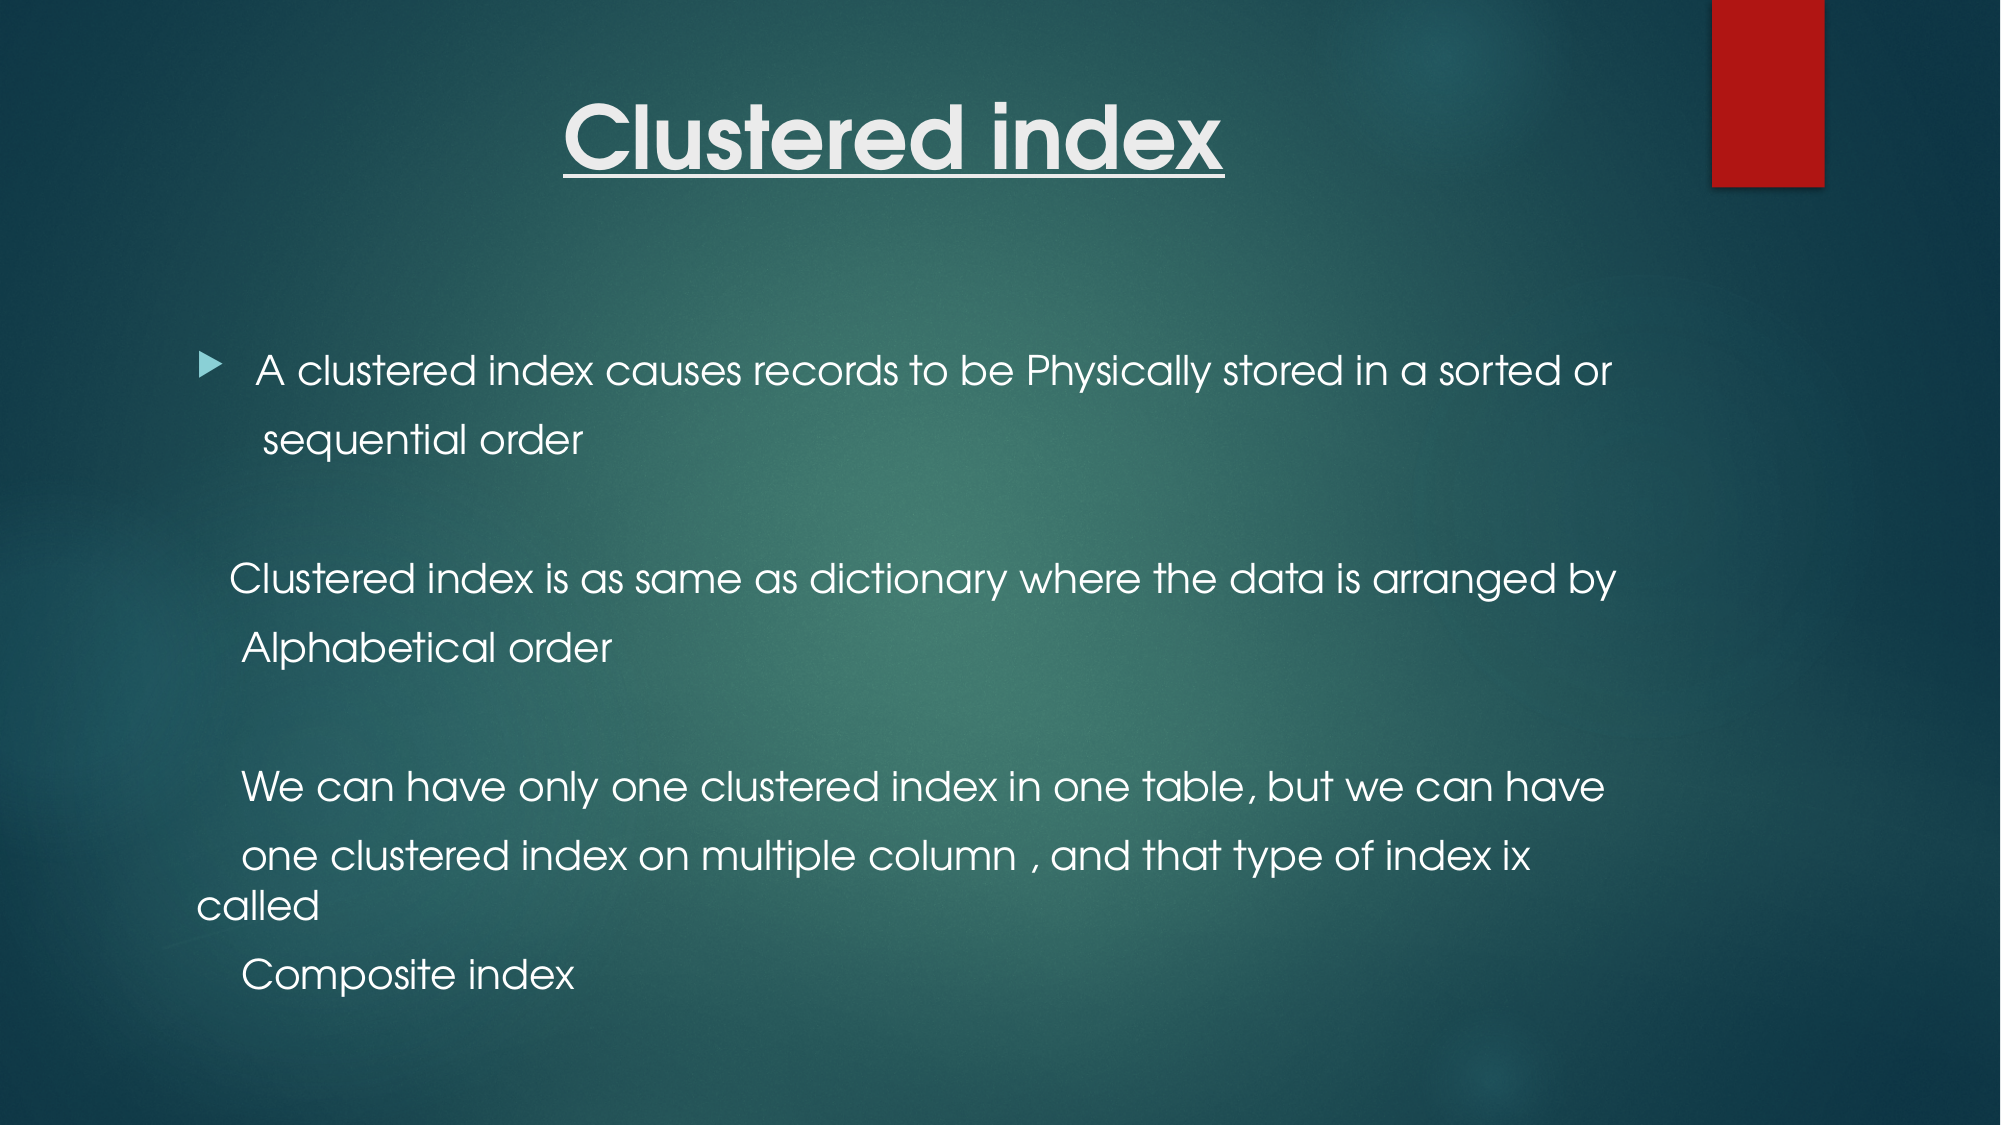

# Clustered index
A clustered index causes records to be Physically stored in a sorted or
      sequential order

   Clustered index is as same as dictionary where the data is arranged by
    Alphabetical order

    We can have only one clustered index in one table, but we can have
    one clustered index on multiple column , and that type of index ix called
    Composite index